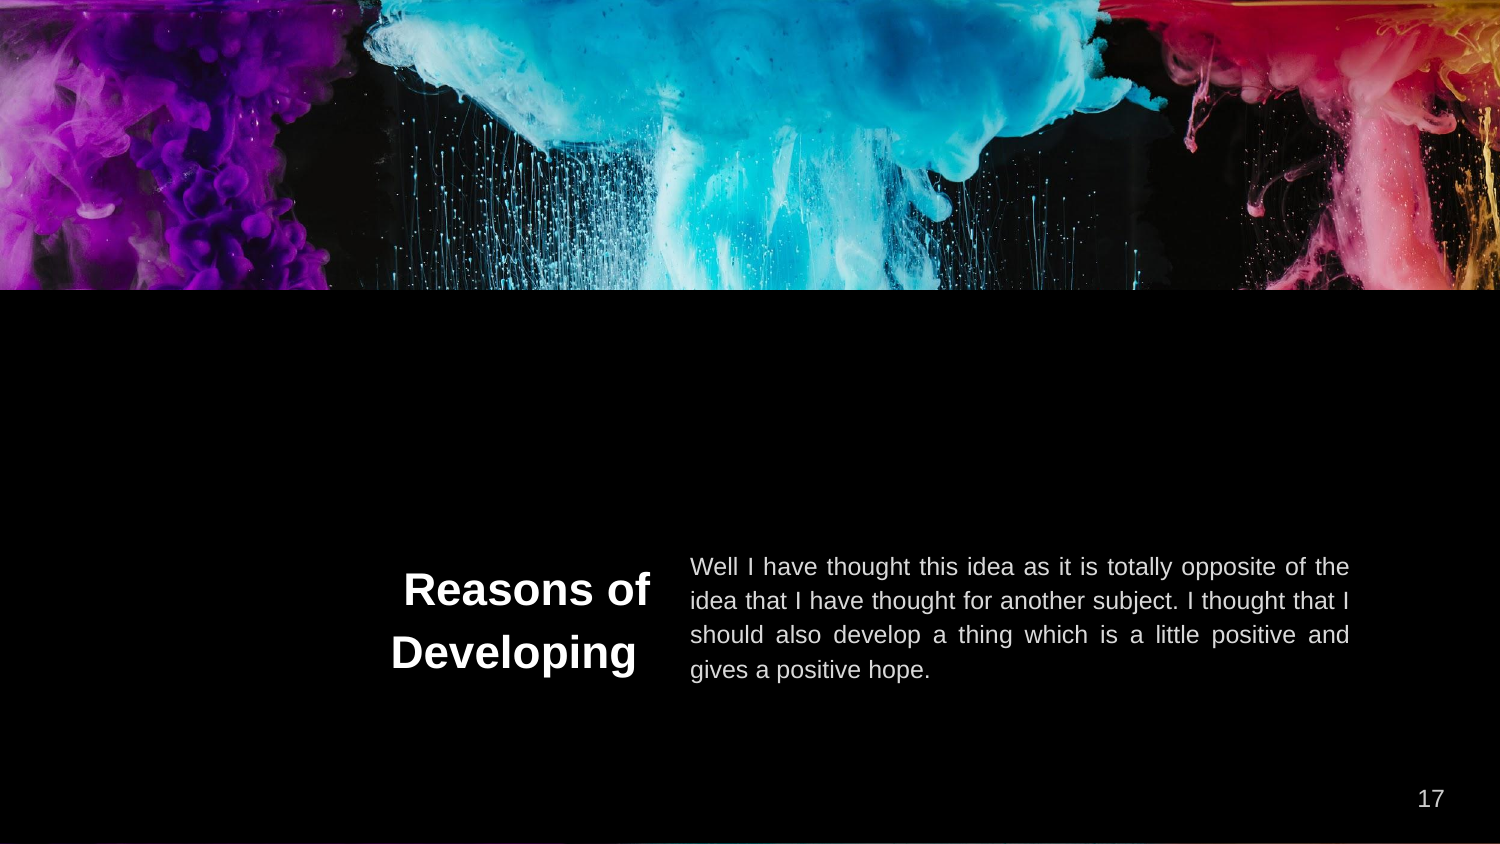

Well I have thought this idea as it is totally opposite of the idea that I have thought for another subject. I thought that I should also develop a thing which is a little positive and gives a positive hope.
# Reasons of Developing
17